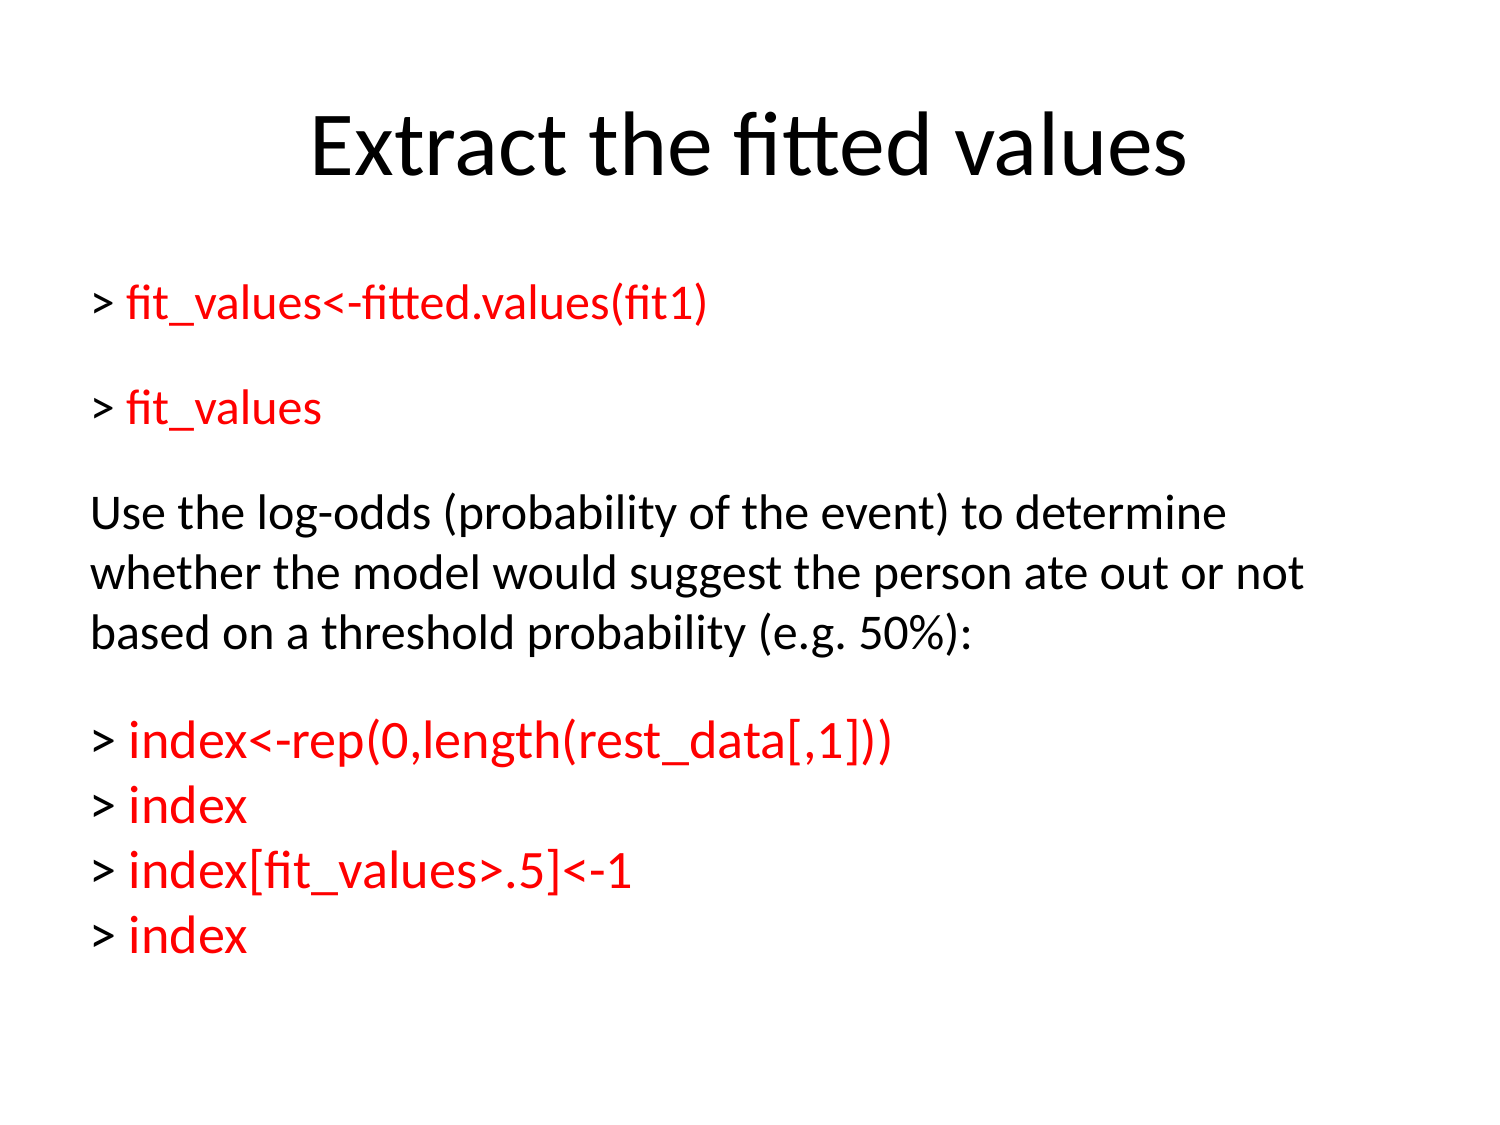

Extract the fitted values
> fit_values<-fitted.values(fit1)

> fit_values

Use the log-odds (probability of the event) to determine whether the model would suggest the person ate out or not based on a threshold probability (e.g. 50%):

> index<-rep(0,length(rest_data[,1]))
> index
> index[fit_values>.5]<-1
> index